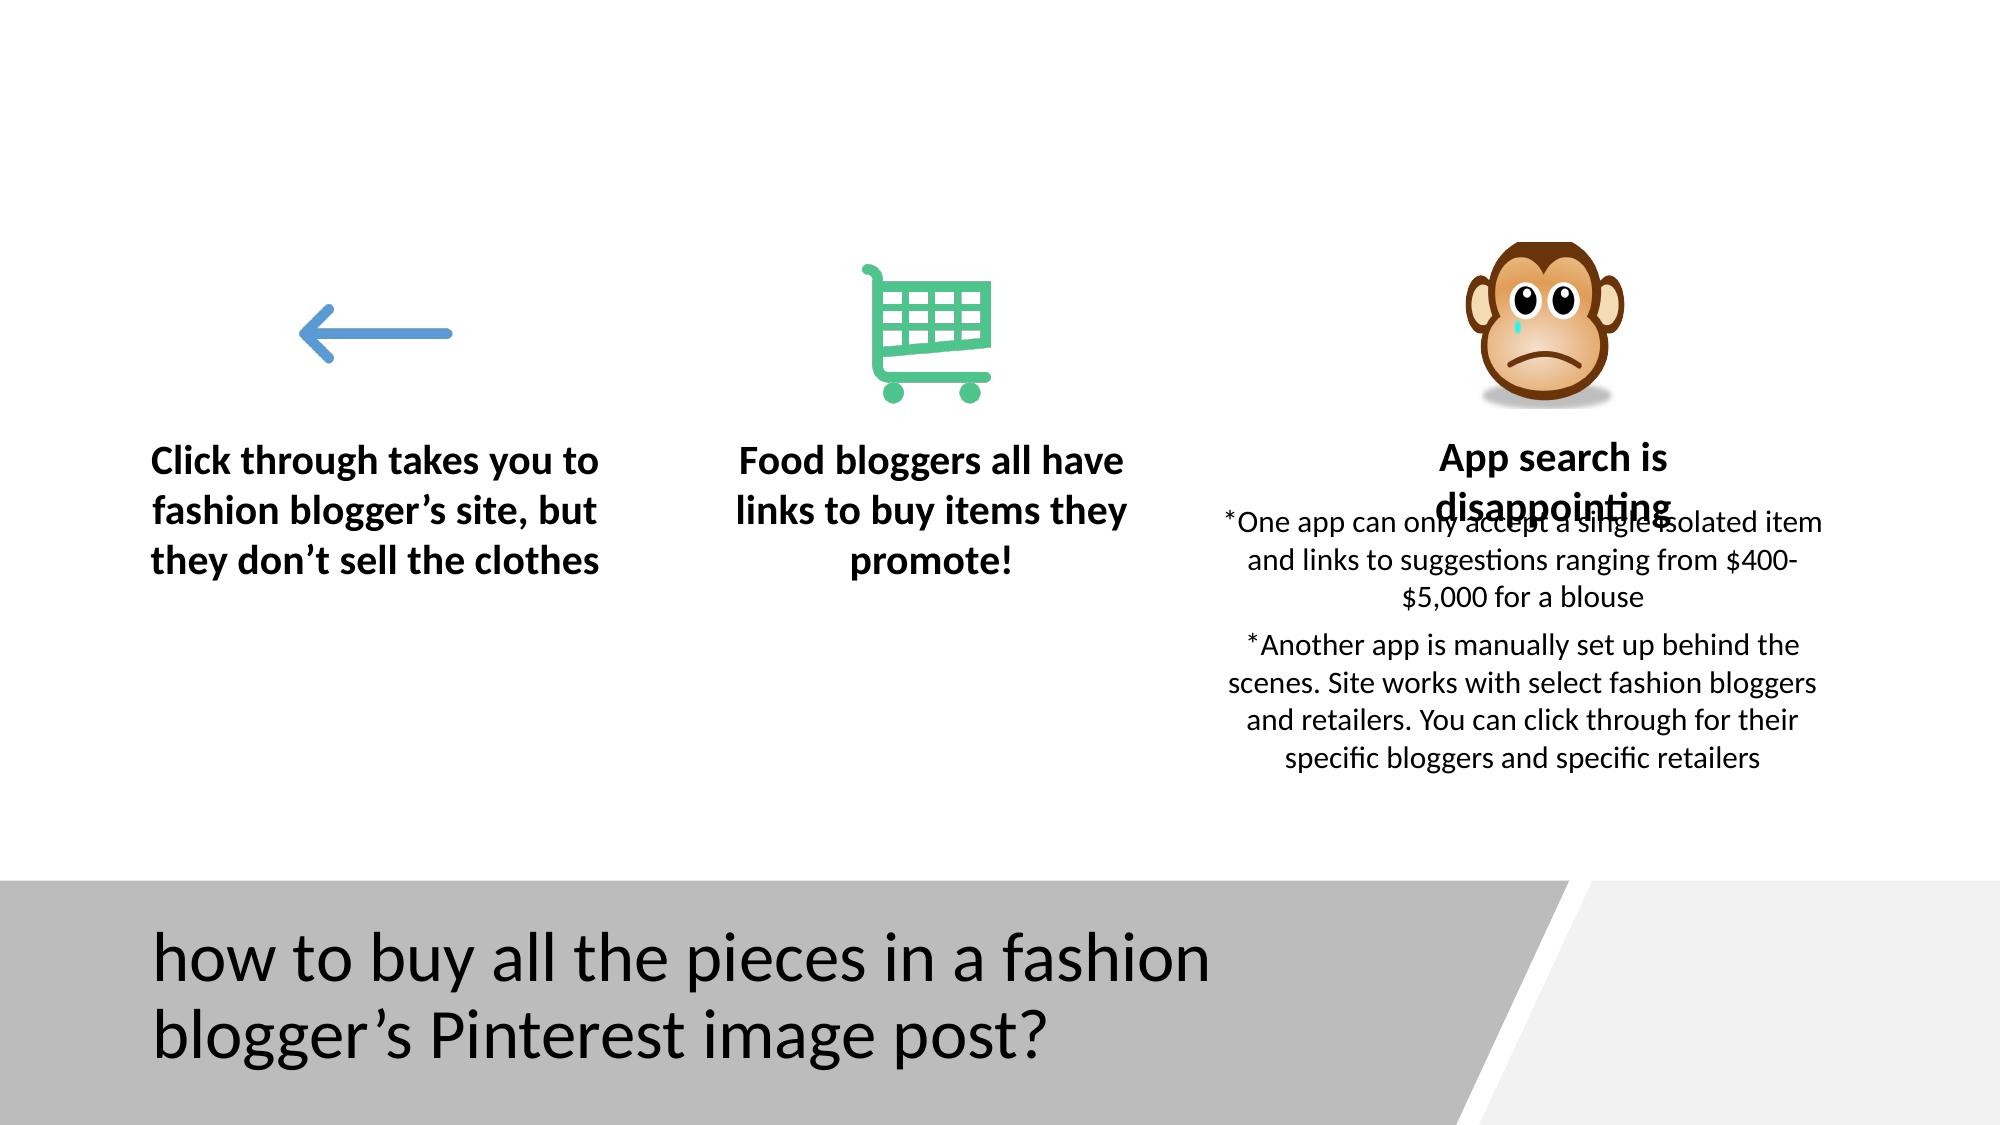

Click through takes you to fashion blogger’s site, but they don’t sell the clothes
Food bloggers all have links to buy items they promote!
App search is disappointing
*One app can only accept a single isolated item and links to suggestions ranging from $400-$5,000 for a blouse
*Another app is manually set up behind the scenes. Site works with select fashion bloggers and retailers. You can click through for their specific bloggers and specific retailers

# how to buy all the pieces in a fashion blogger’s Pinterest image post?